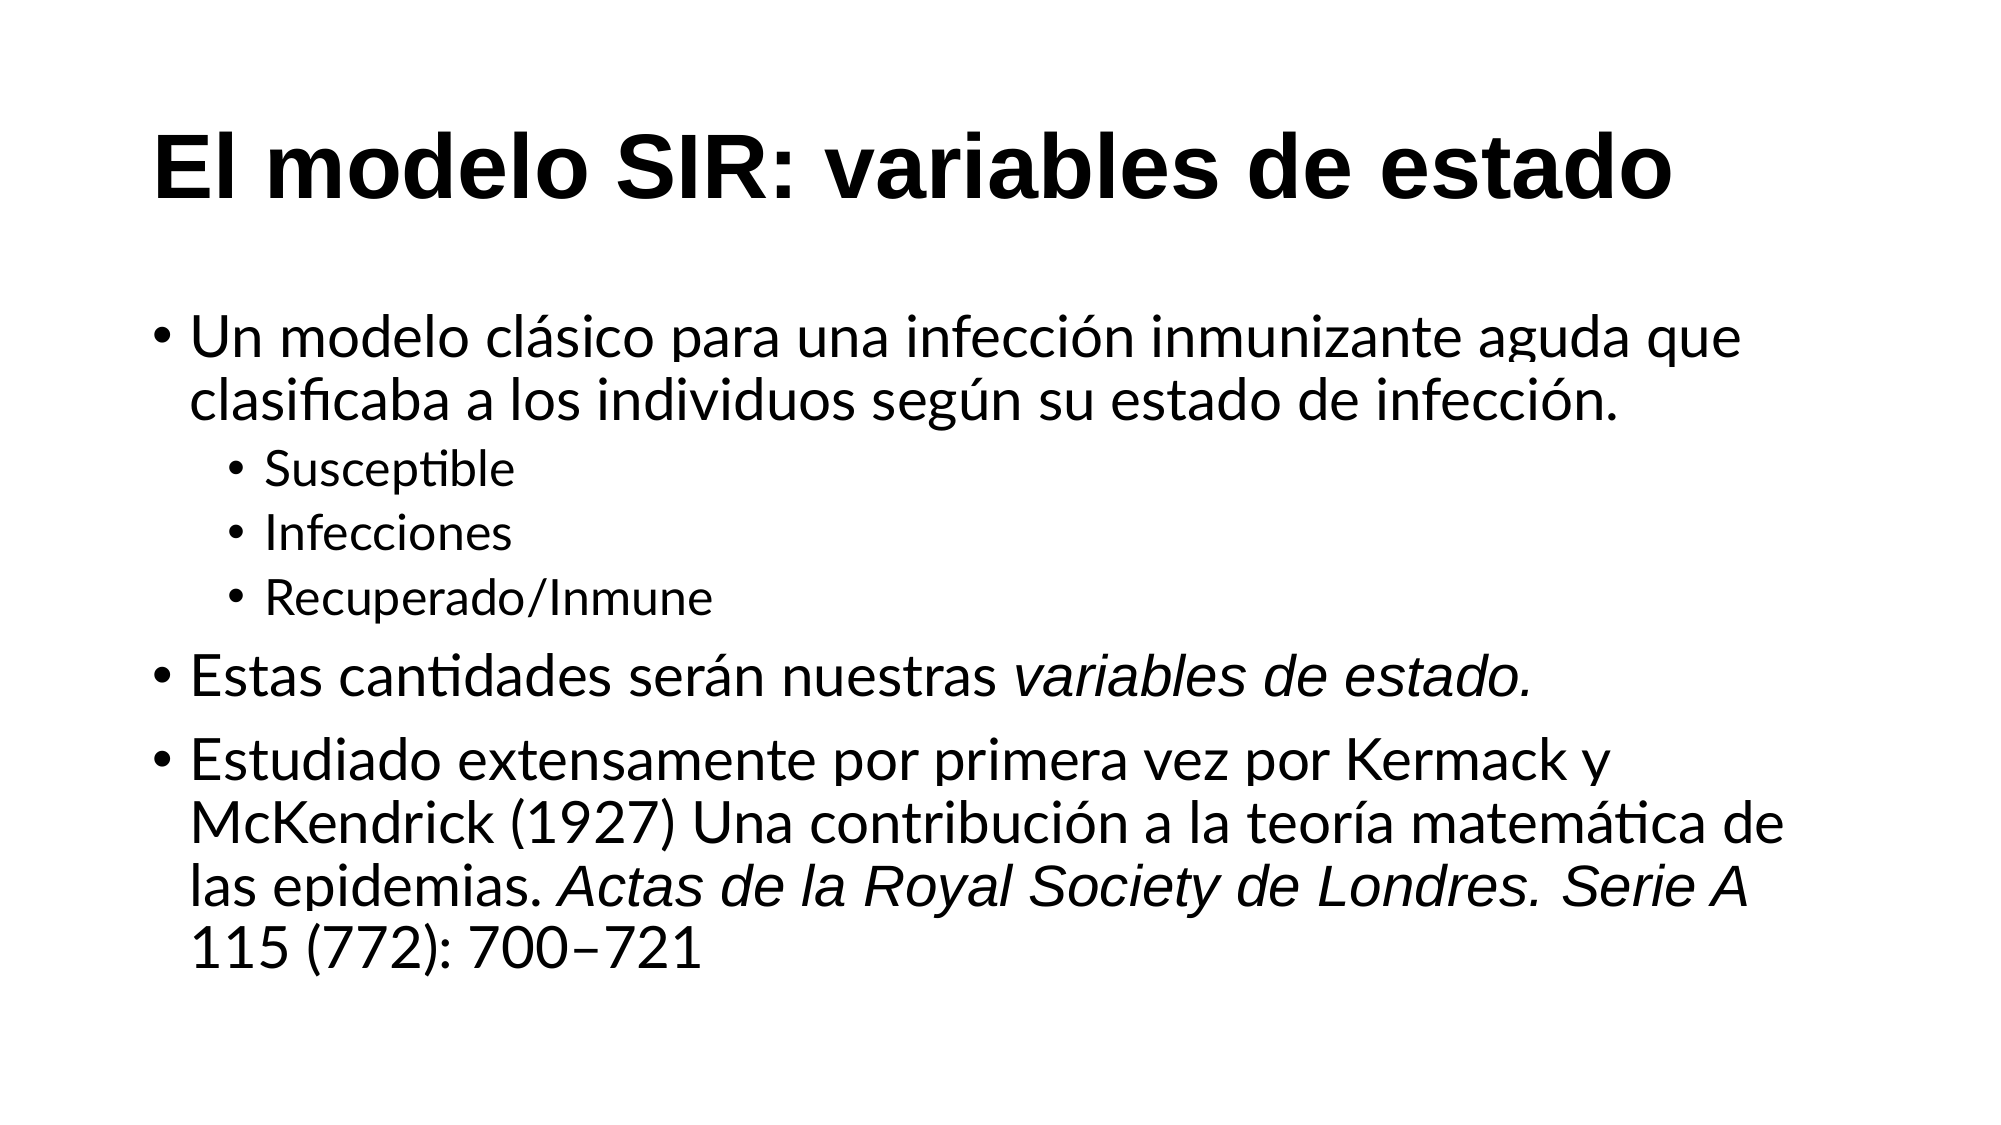

# El modelo SIR: variables de estado
Un modelo clásico para una infección inmunizante aguda que clasificaba a los individuos según su estado de infección.
Susceptible
Infecciones
Recuperado/Inmune
Estas cantidades serán nuestras variables de estado.
Estudiado extensamente por primera vez por Kermack y McKendrick (1927) Una contribución a la teoría matemática de las epidemias. Actas de la Royal Society de Londres. Serie A 115 (772): 700–721